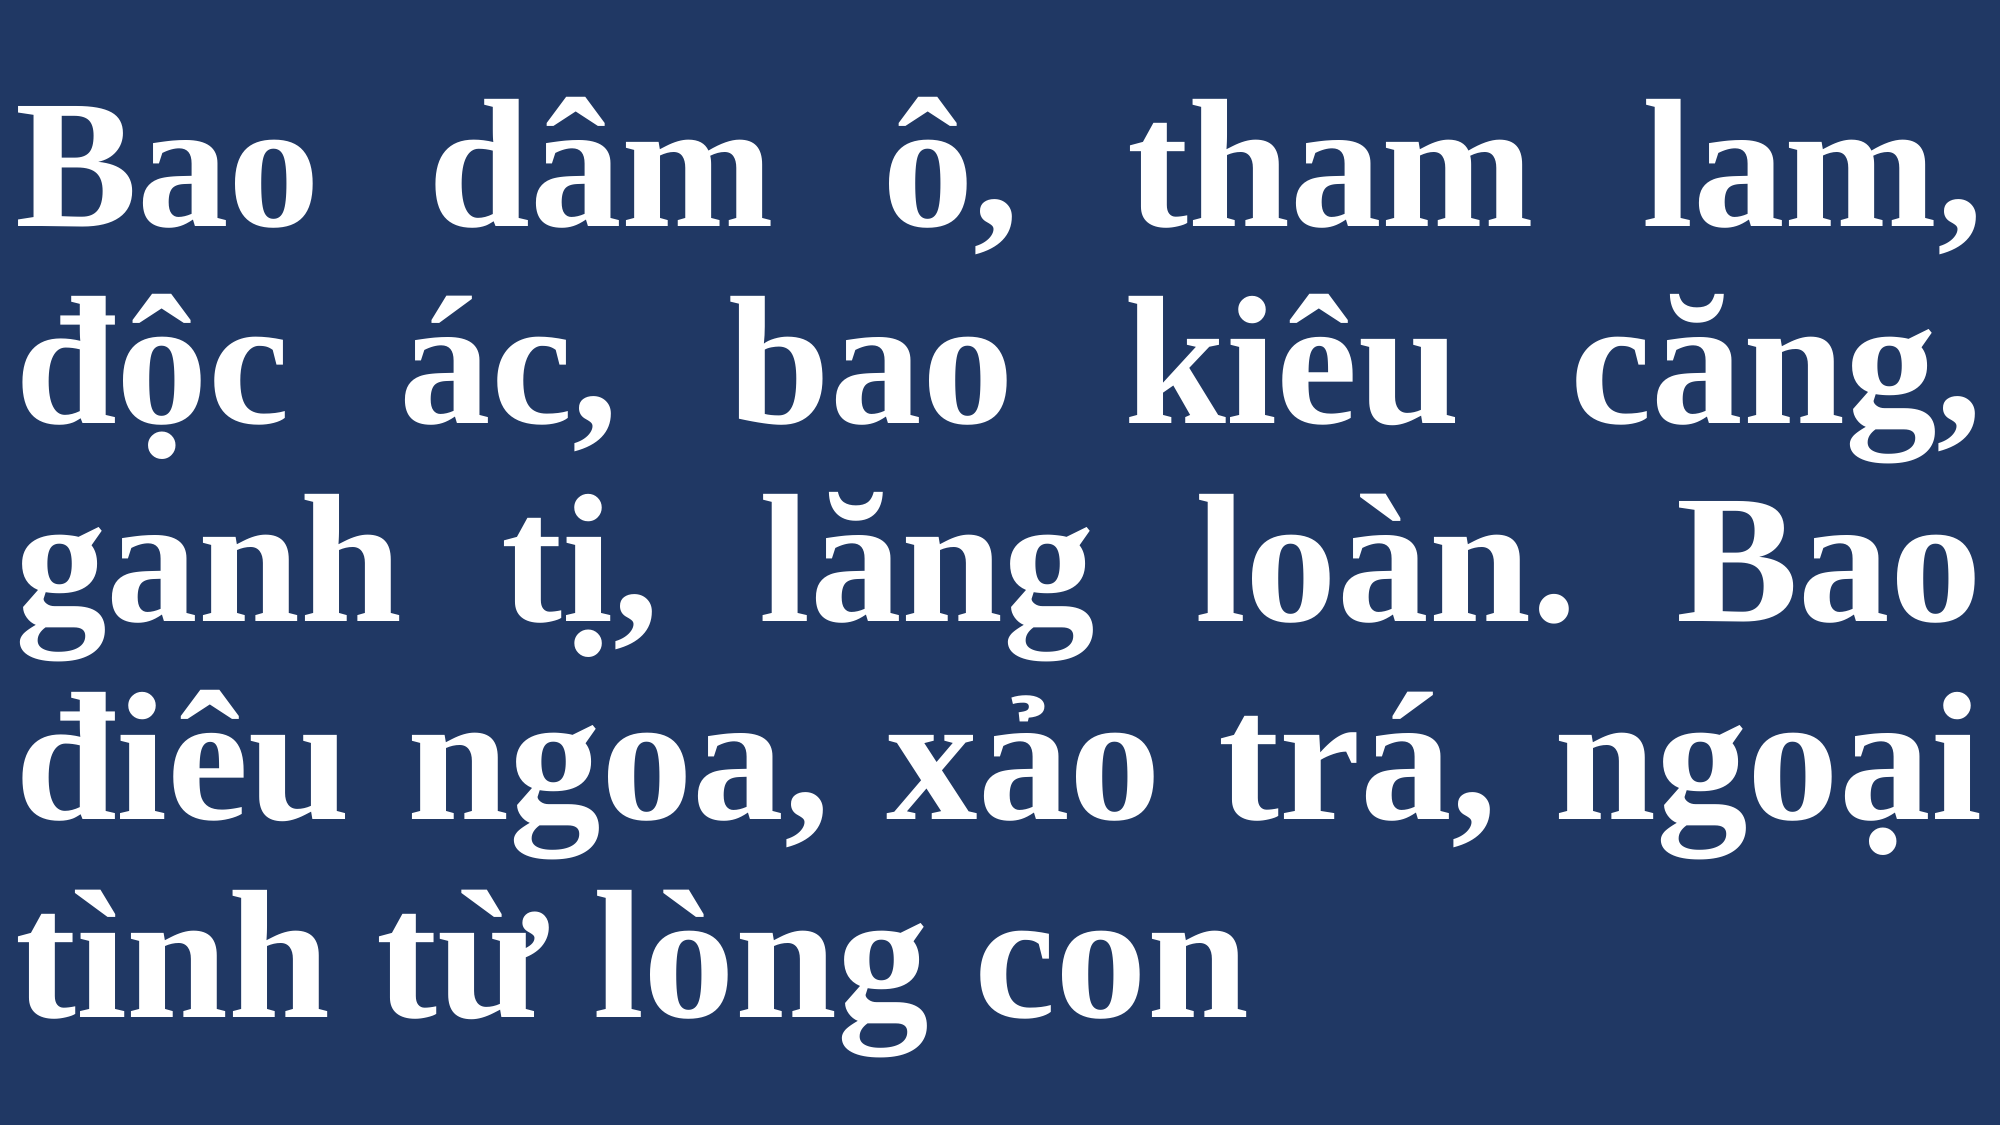

# Bao dâm ô, tham lam, độc ác, bao kiêu căng, ganh tị, lăng loàn. Bao điêu ngoa, xảo trá, ngoại tình từ lòng con